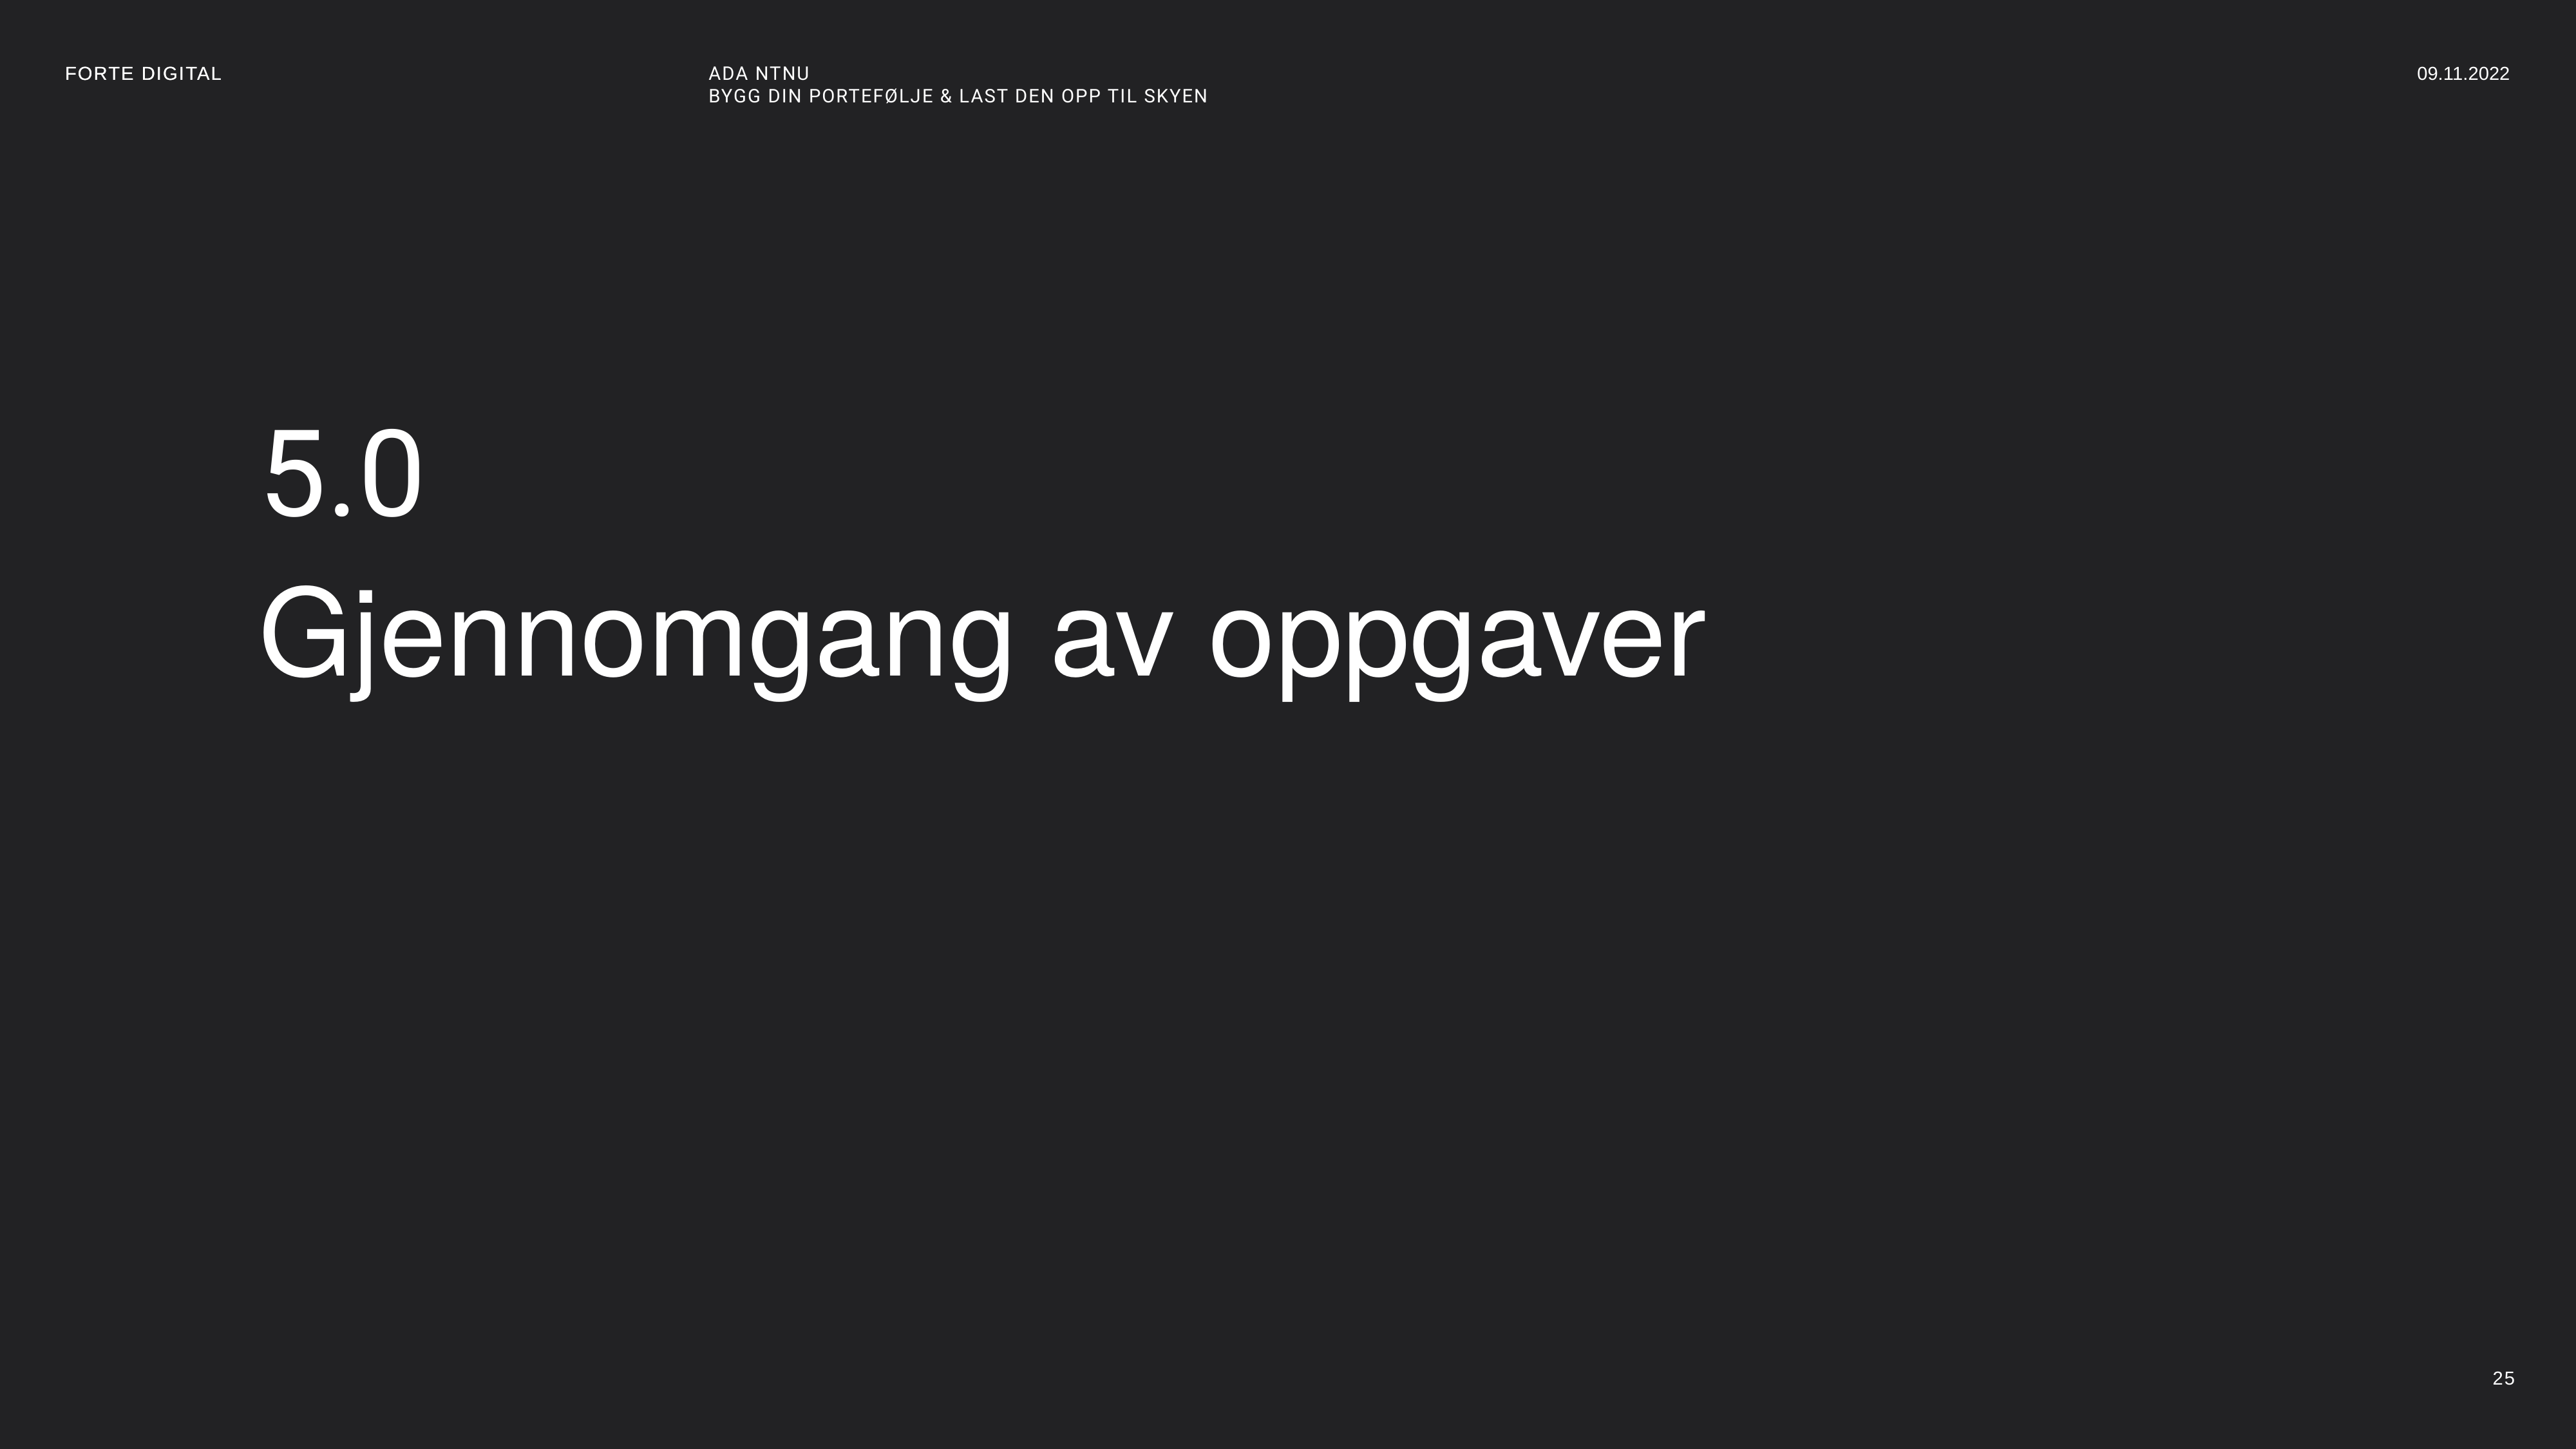

FORTE DIGITAL
ADA NTNU
Bygg din portefølje & Last den opp til skyen

09.11.2022
5.0
Gjennomgang av oppgaver
25